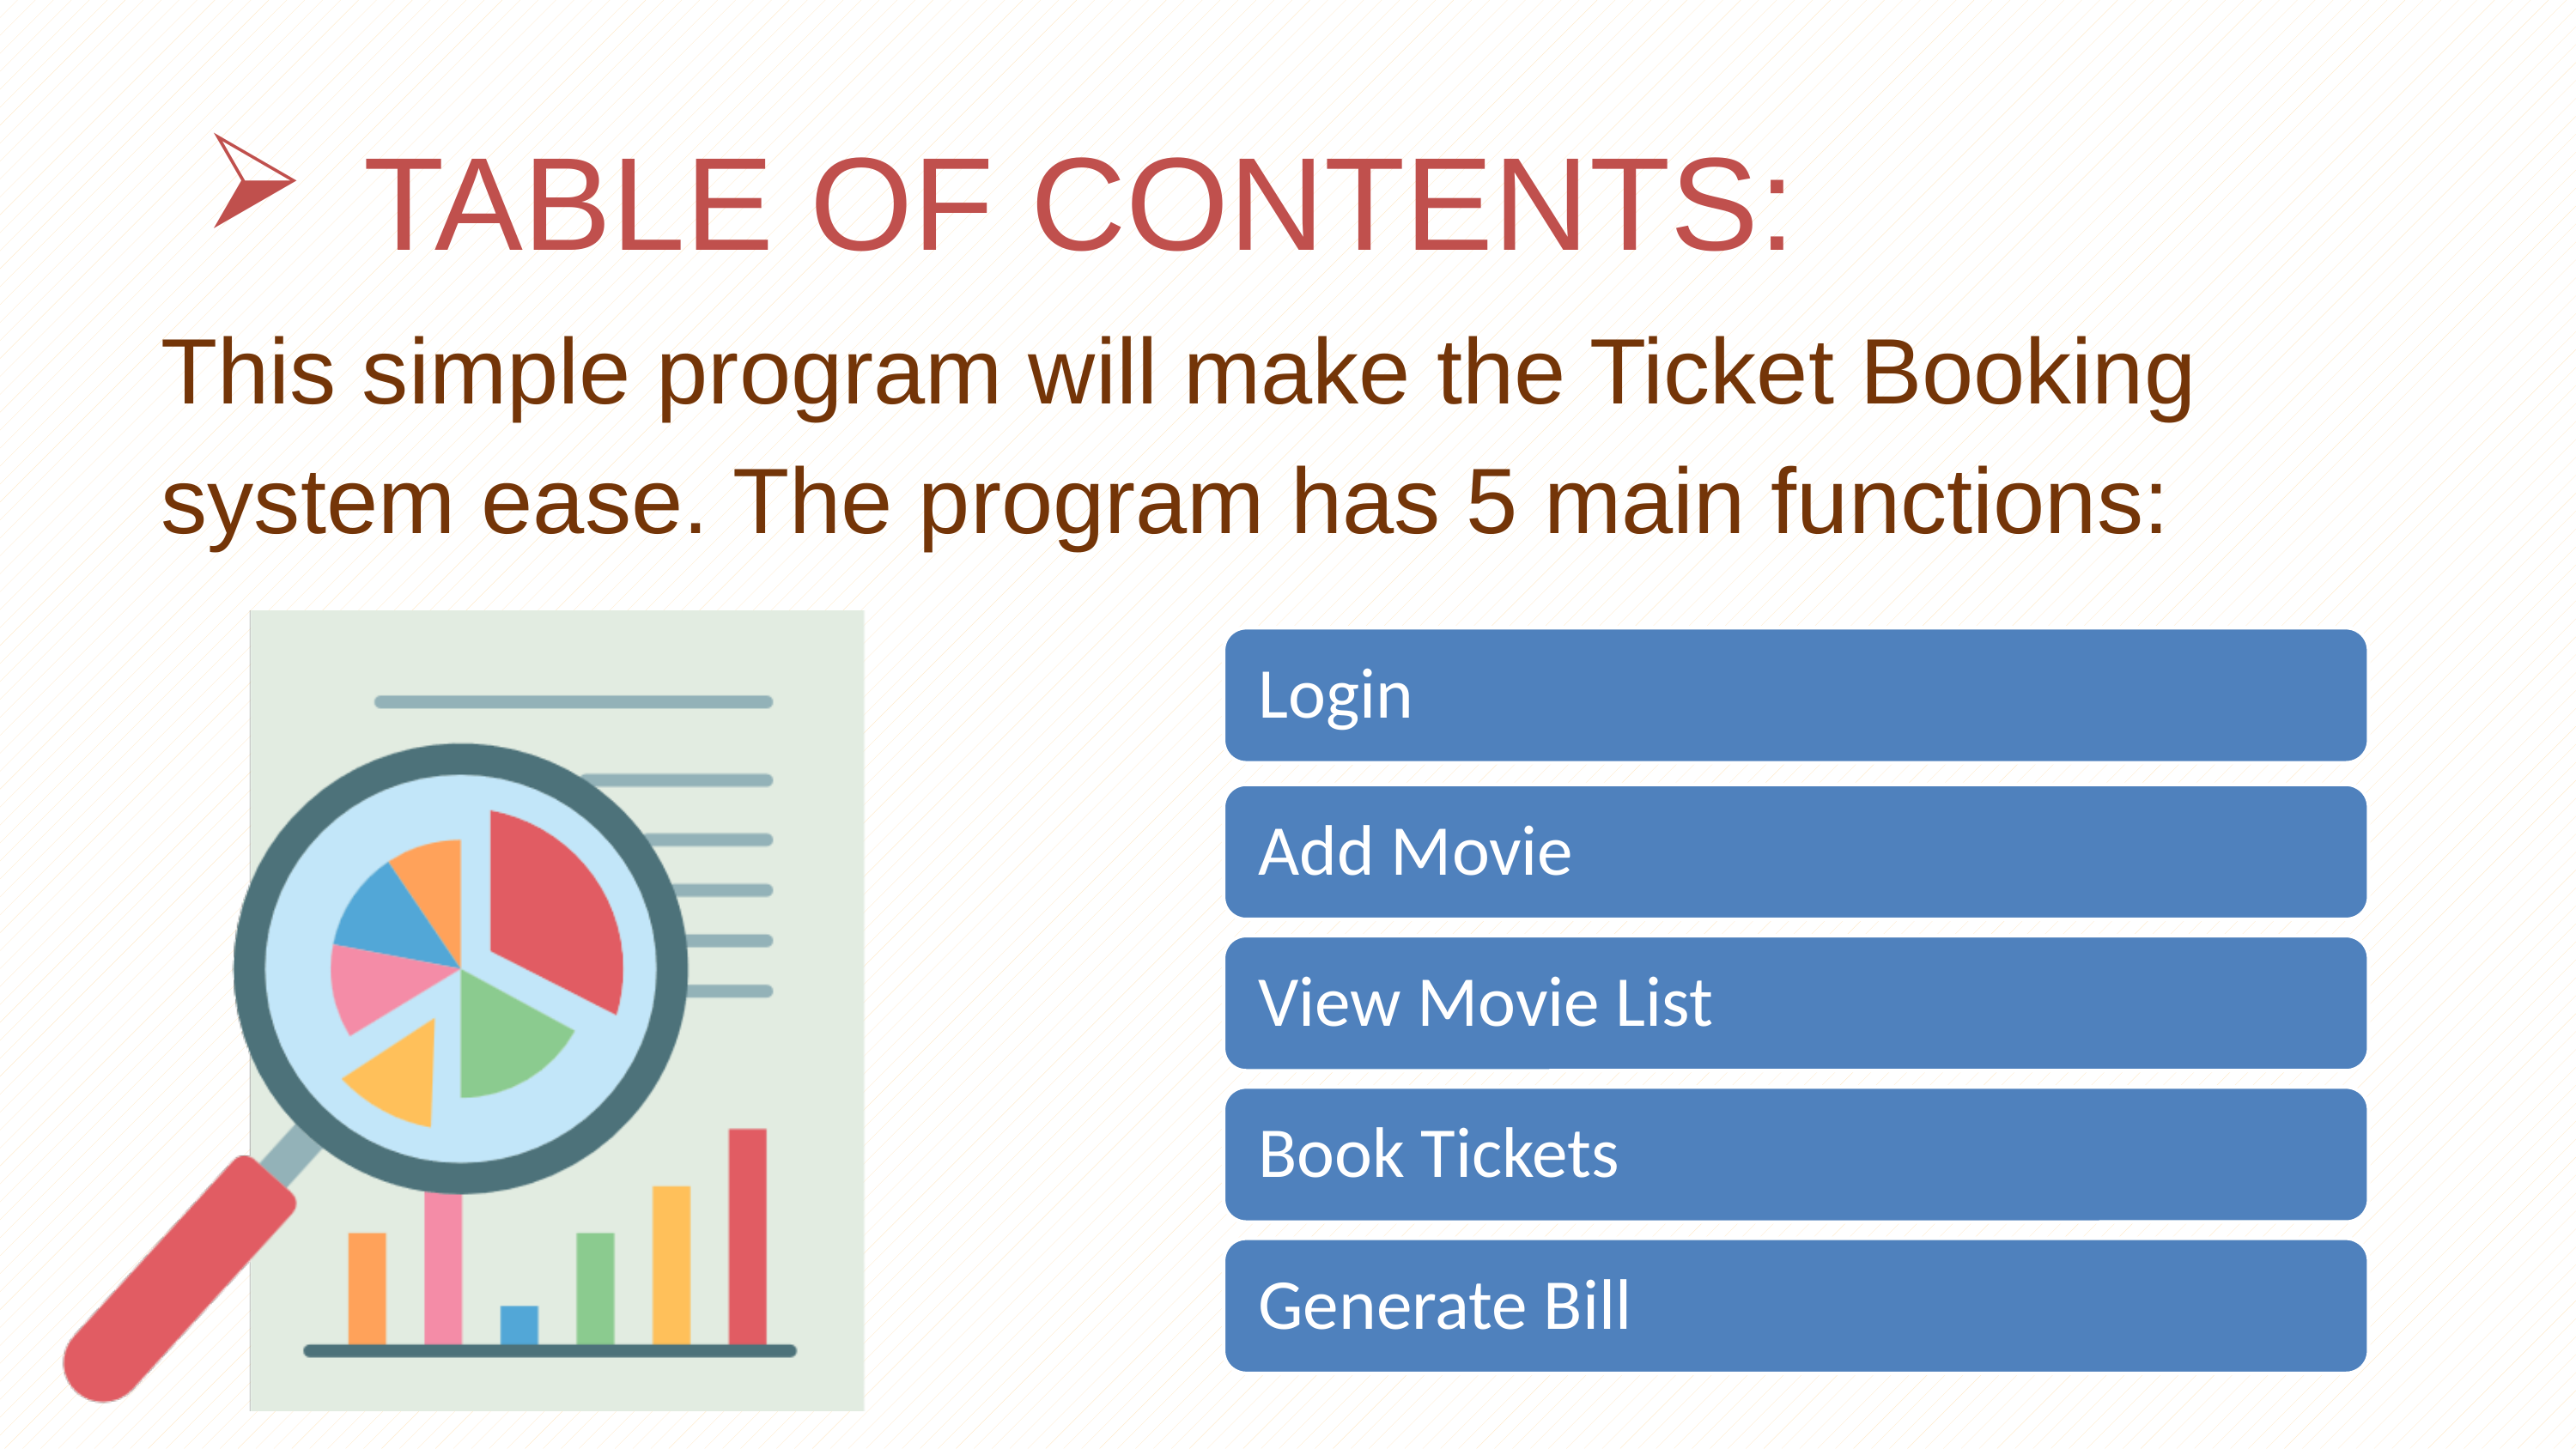

TABLE OF CONTENTS:
This simple program will make the Ticket Booking system ease. The program has 5 main functions:

Login
Add Movie
View Movie List
Book Tickets
Generate Bill